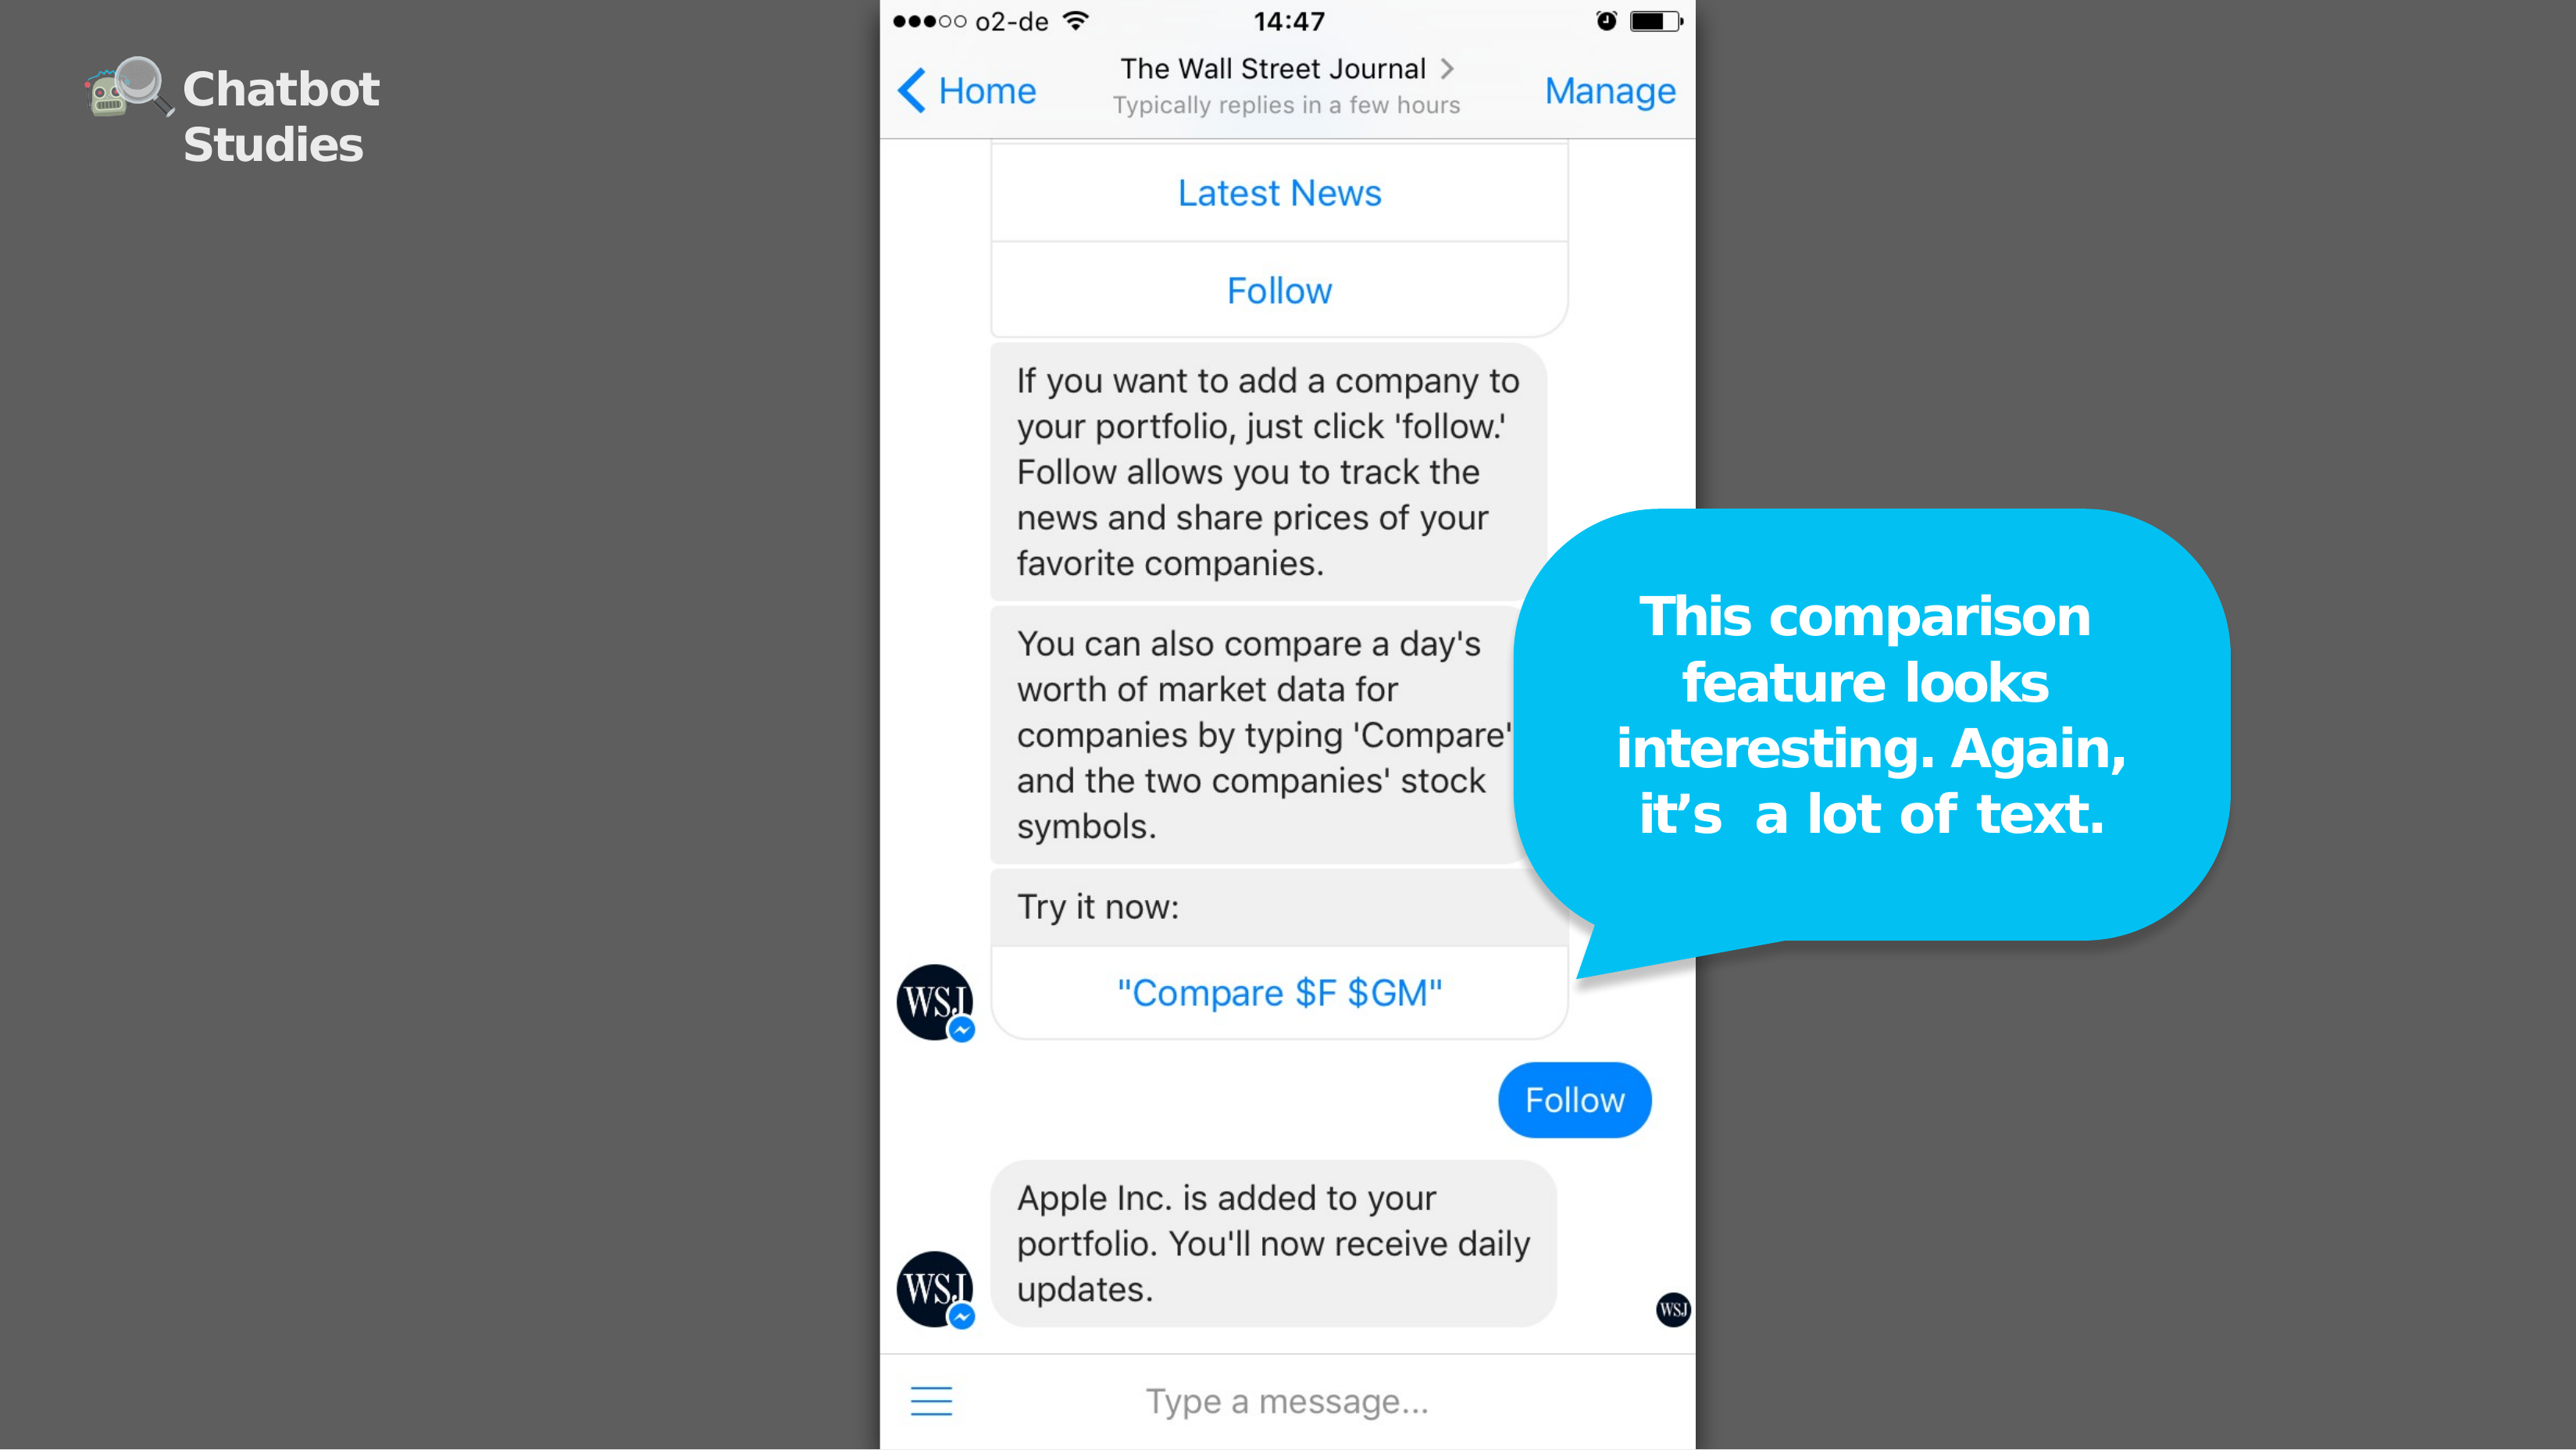

Chatbot Studies

# This comparison  feature looks  interesting. Again, it’s  a lot of text.